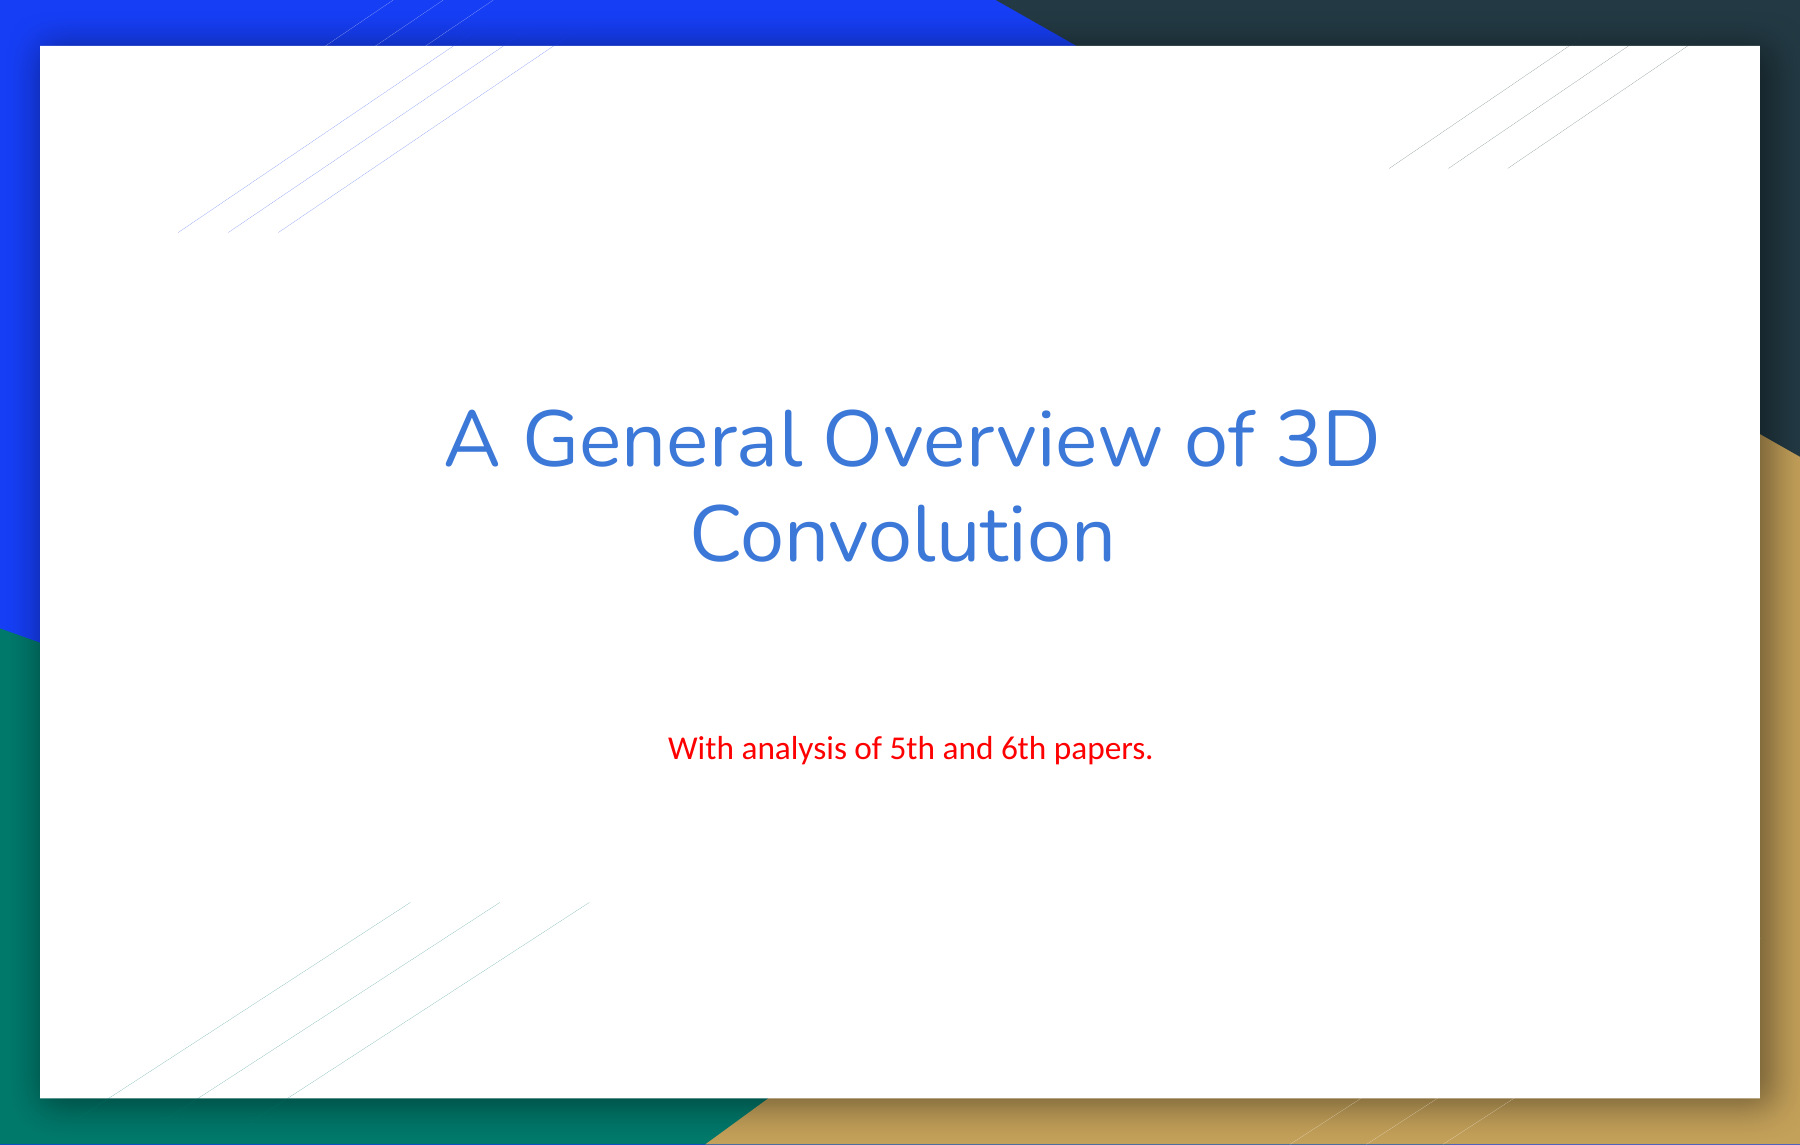

# A General Overview of 3D Convolution
   With analysis of 5th and 6th papers.